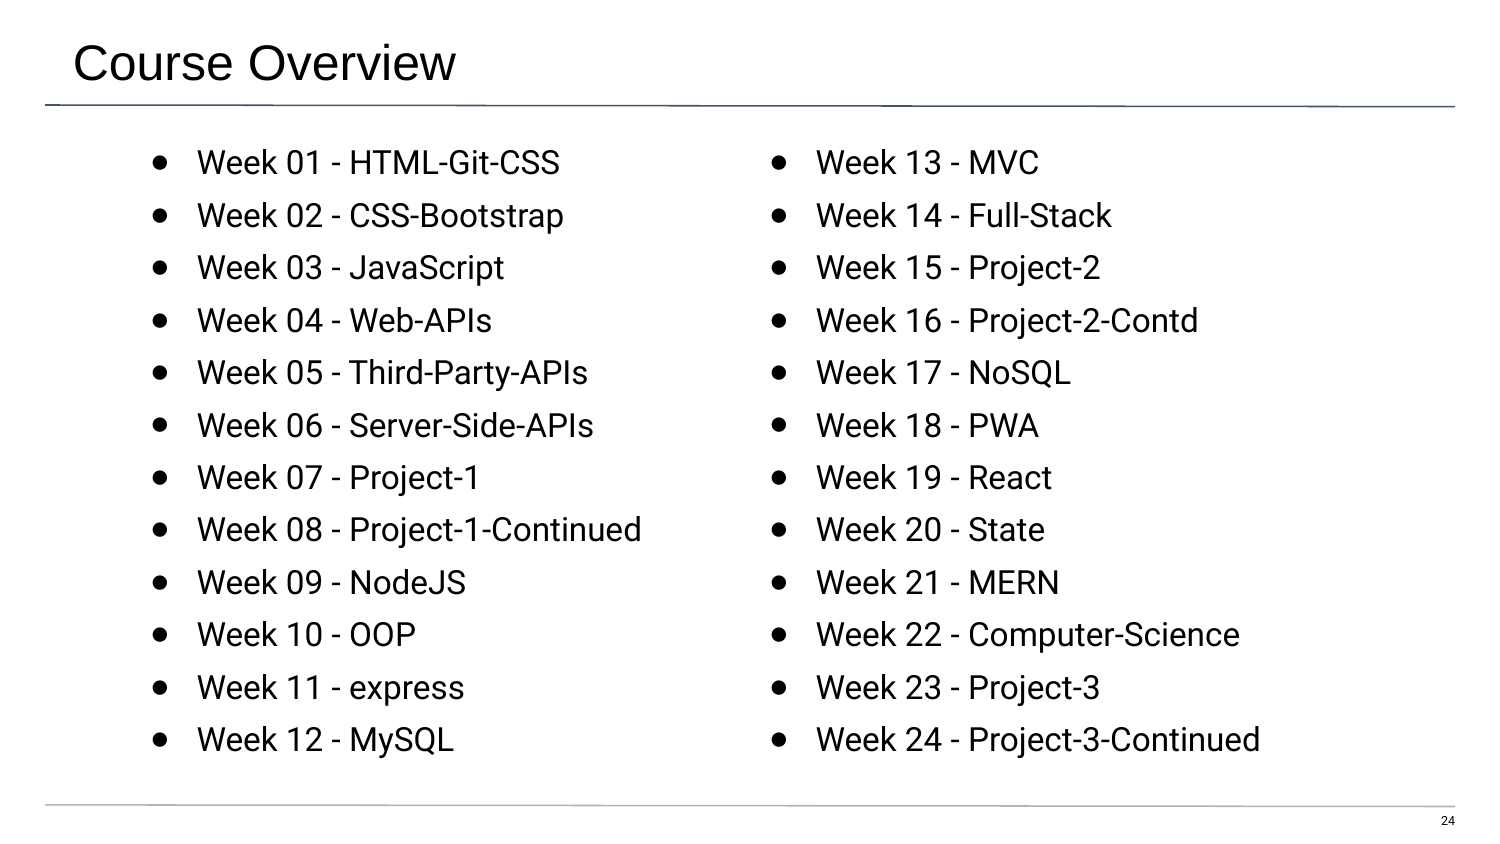

# Course Overview
Week 01 - HTML-Git-CSS
Week 02 - CSS-Bootstrap
Week 03 - JavaScript
Week 04 - Web-APIs
Week 05 - Third-Party-APIs
Week 06 - Server-Side-APIs
Week 07 - Project-1
Week 08 - Project-1-Continued
Week 09 - NodeJS
Week 10 - OOP
Week 11 - express
Week 12 - MySQL
Week 13 - MVC
Week 14 - Full-Stack
Week 15 - Project-2
Week 16 - Project-2-Contd
Week 17 - NoSQL
Week 18 - PWA
Week 19 - React
Week 20 - State
Week 21 - MERN
Week 22 - Computer-Science
Week 23 - Project-3
Week 24 - Project-3-Continued